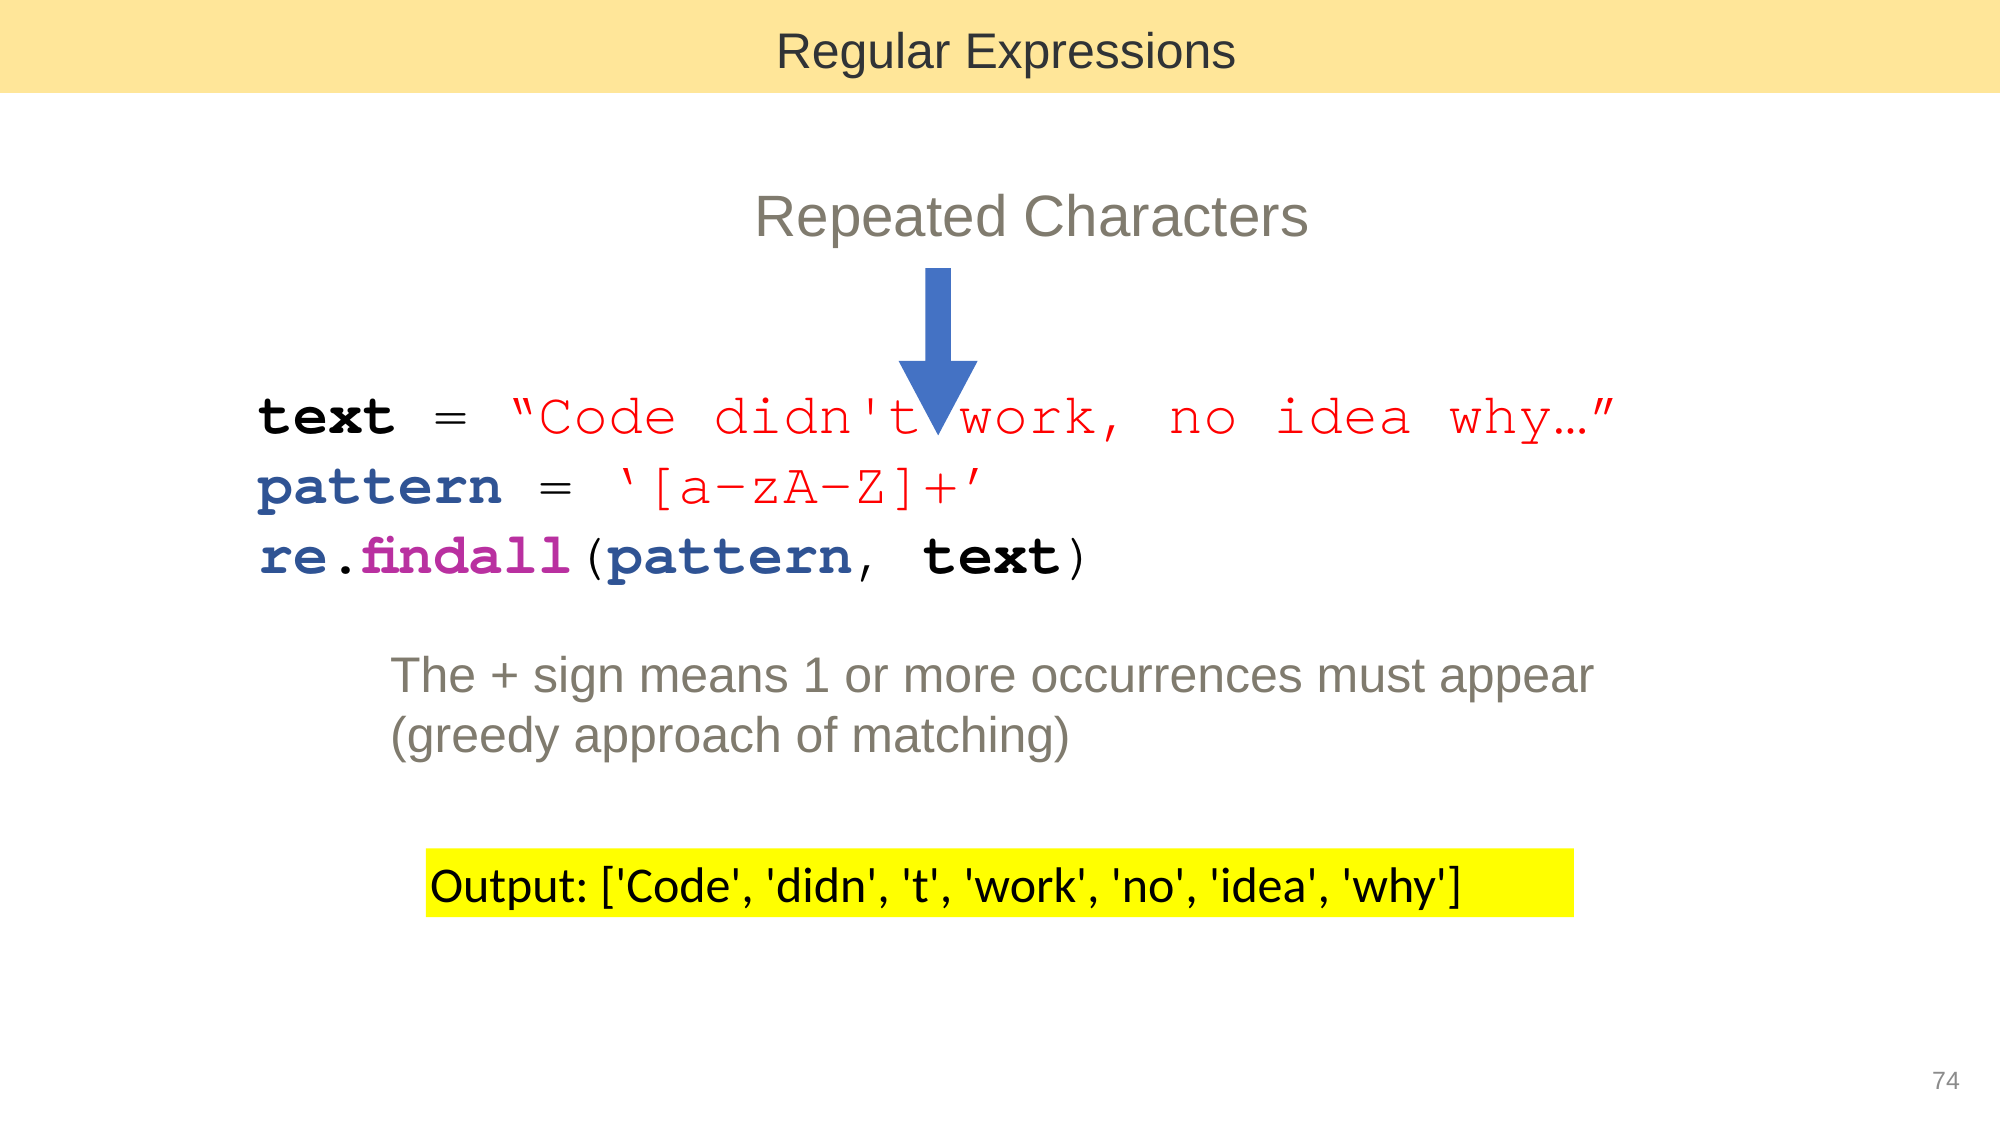

Regular Expressions
Repeated Characters

text = “Code didn't work, no idea why…”
pattern = ‘[a-zA-Z]+’
re.findall(pattern, text)
The + sign means 1 or more occurrences must appear
(greedy approach of matching)
Output: ['Code', 'didn', 't', 'work', 'no', 'idea', 'why']
74